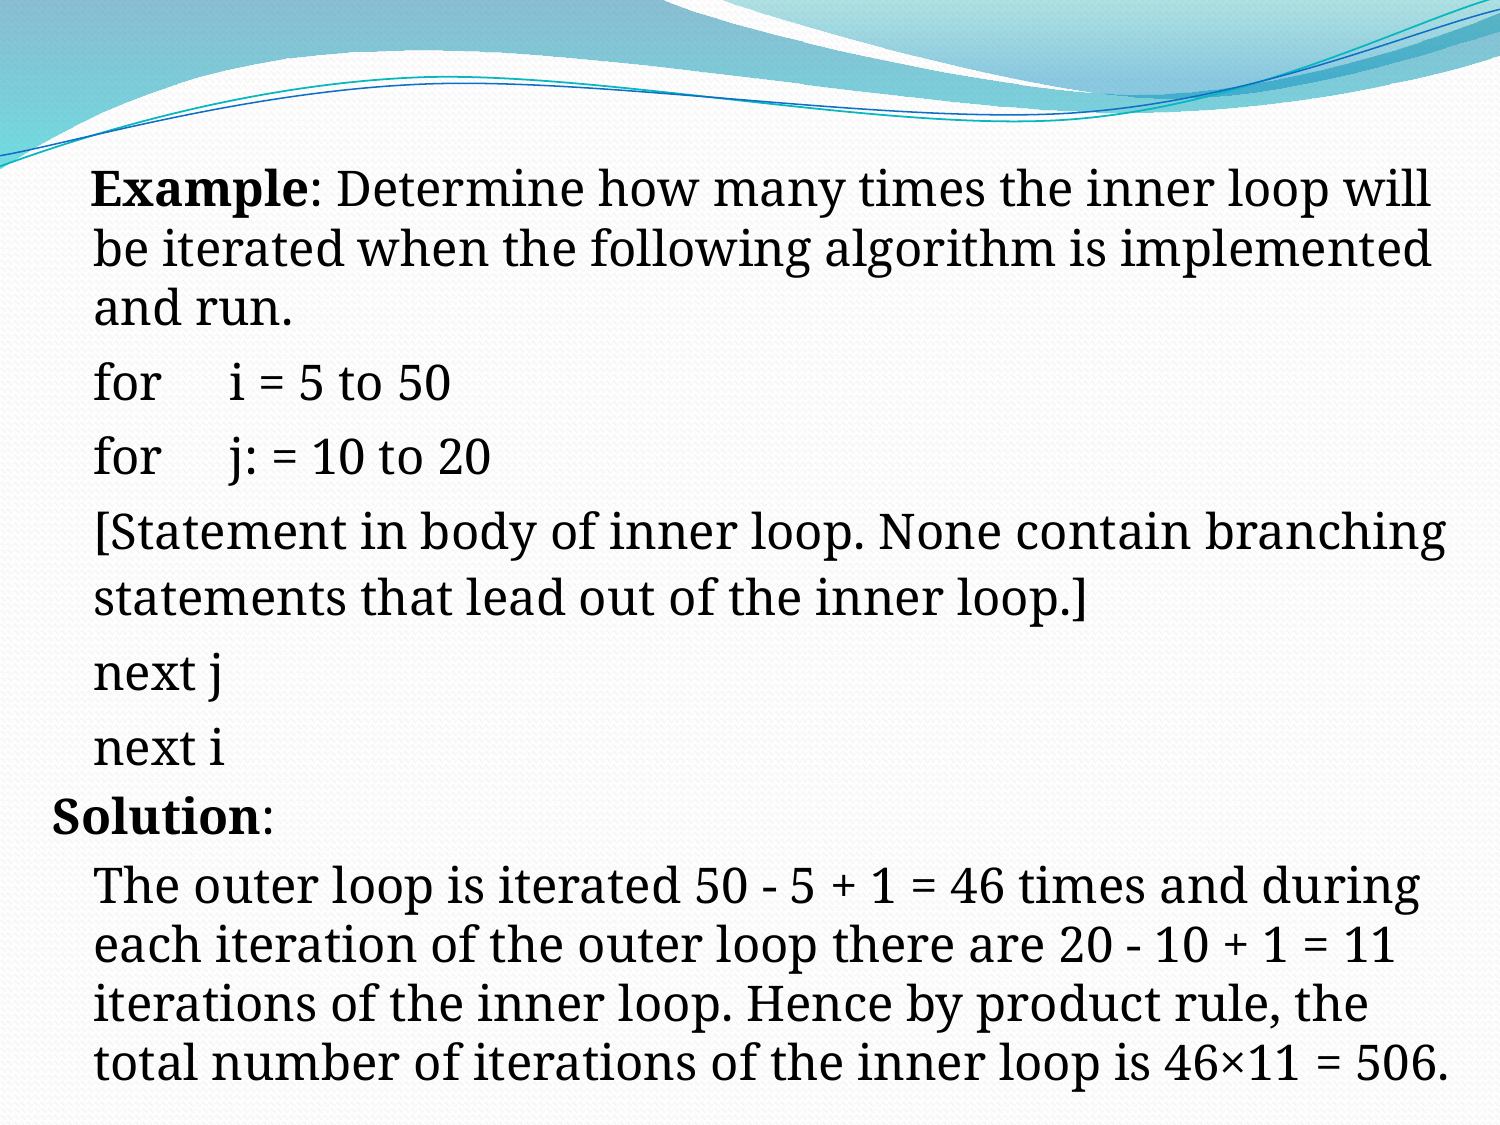

Example: Determine how many times the inner loop will be iterated when the following algorithm is implemented and run.
		for	i = 5 to 50
		for	j: = 10 to 20
	[Statement in body of inner loop. None contain branching statements that lead out of the inner loop.]
			next j
			next i
Solution:
	The outer loop is iterated 50 - 5 + 1 = 46 times and during each iteration of the outer loop there are 20 - 10 + 1 = 11 iterations of the inner loop. Hence by product rule, the total number of iterations of the inner loop is 46×11 = 506.